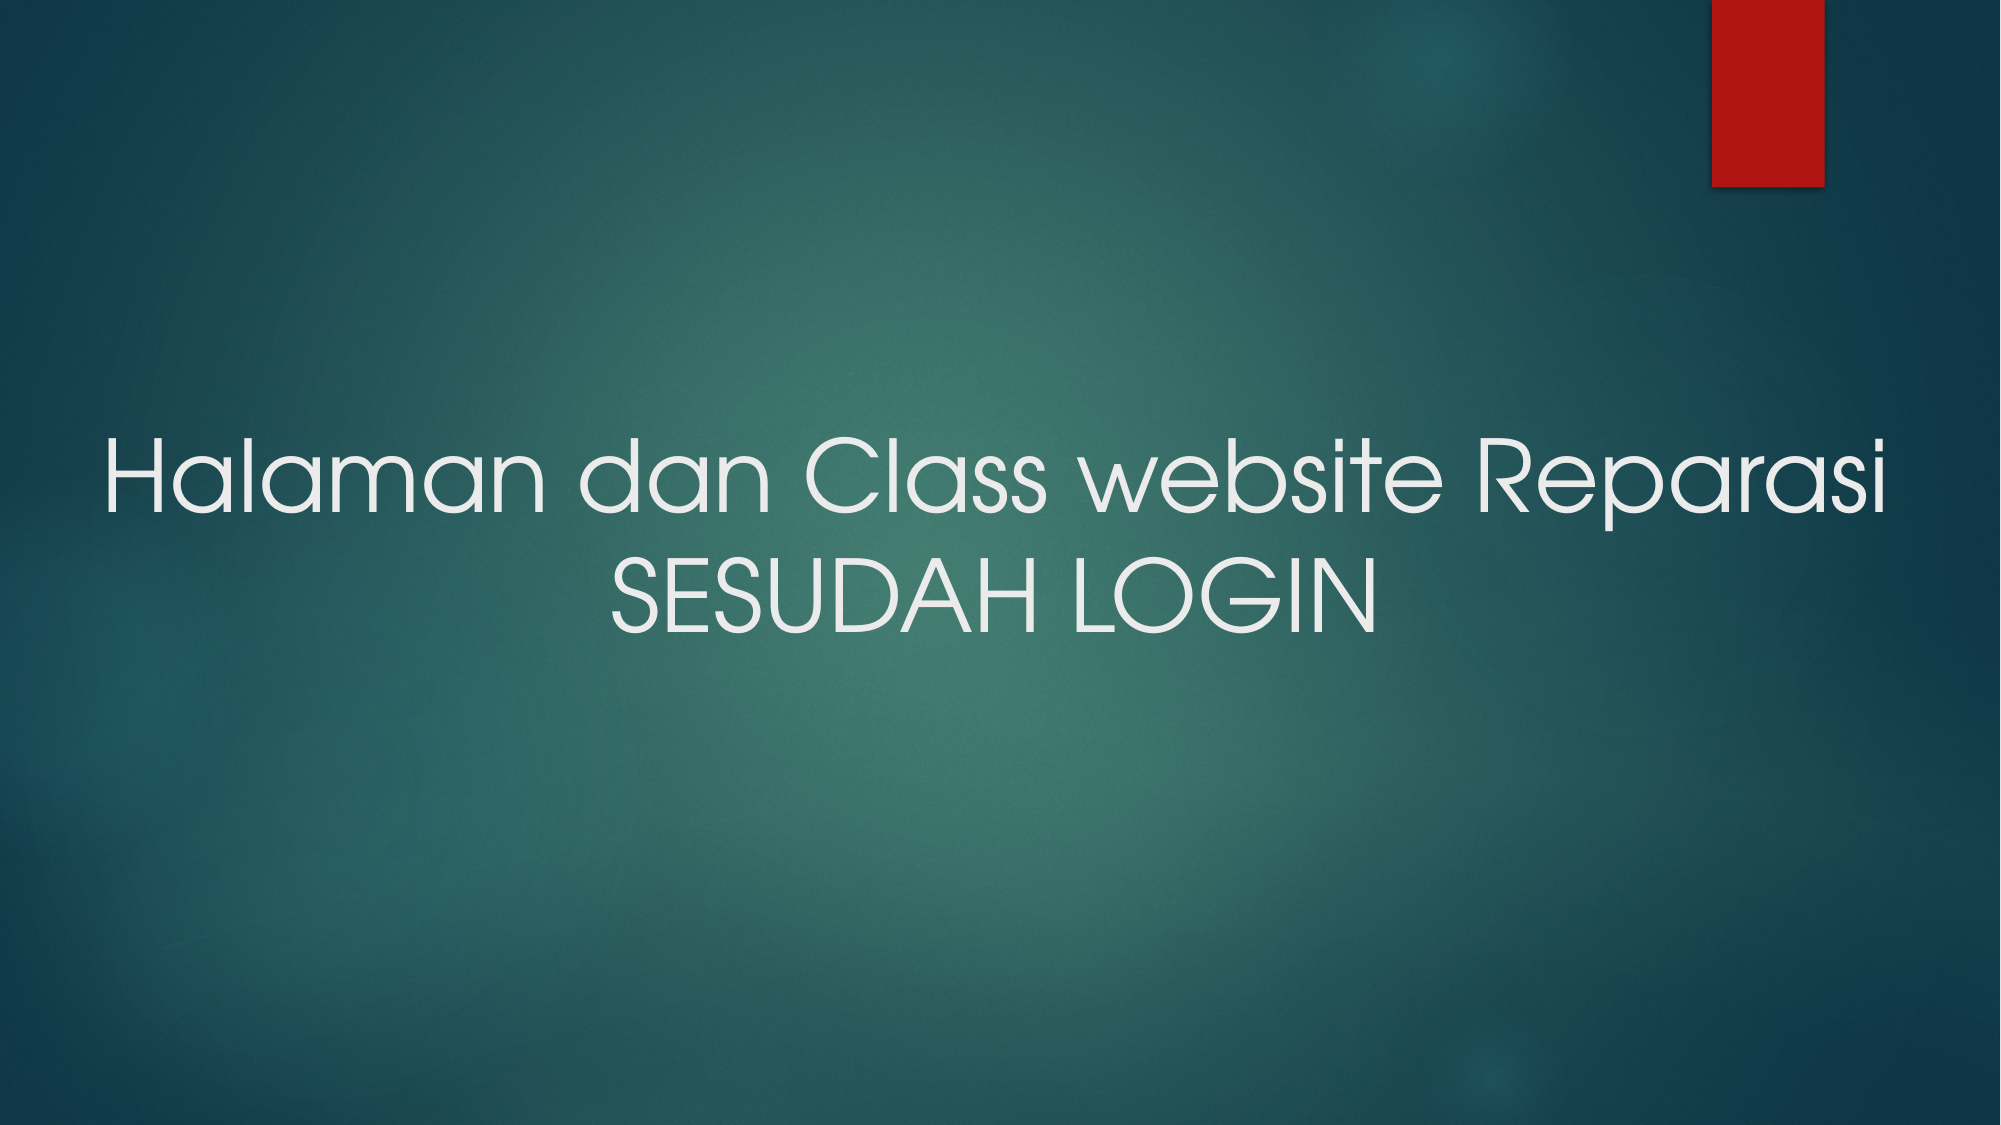

# Halaman dan Class website Reparasi SESUDAH LOGIN